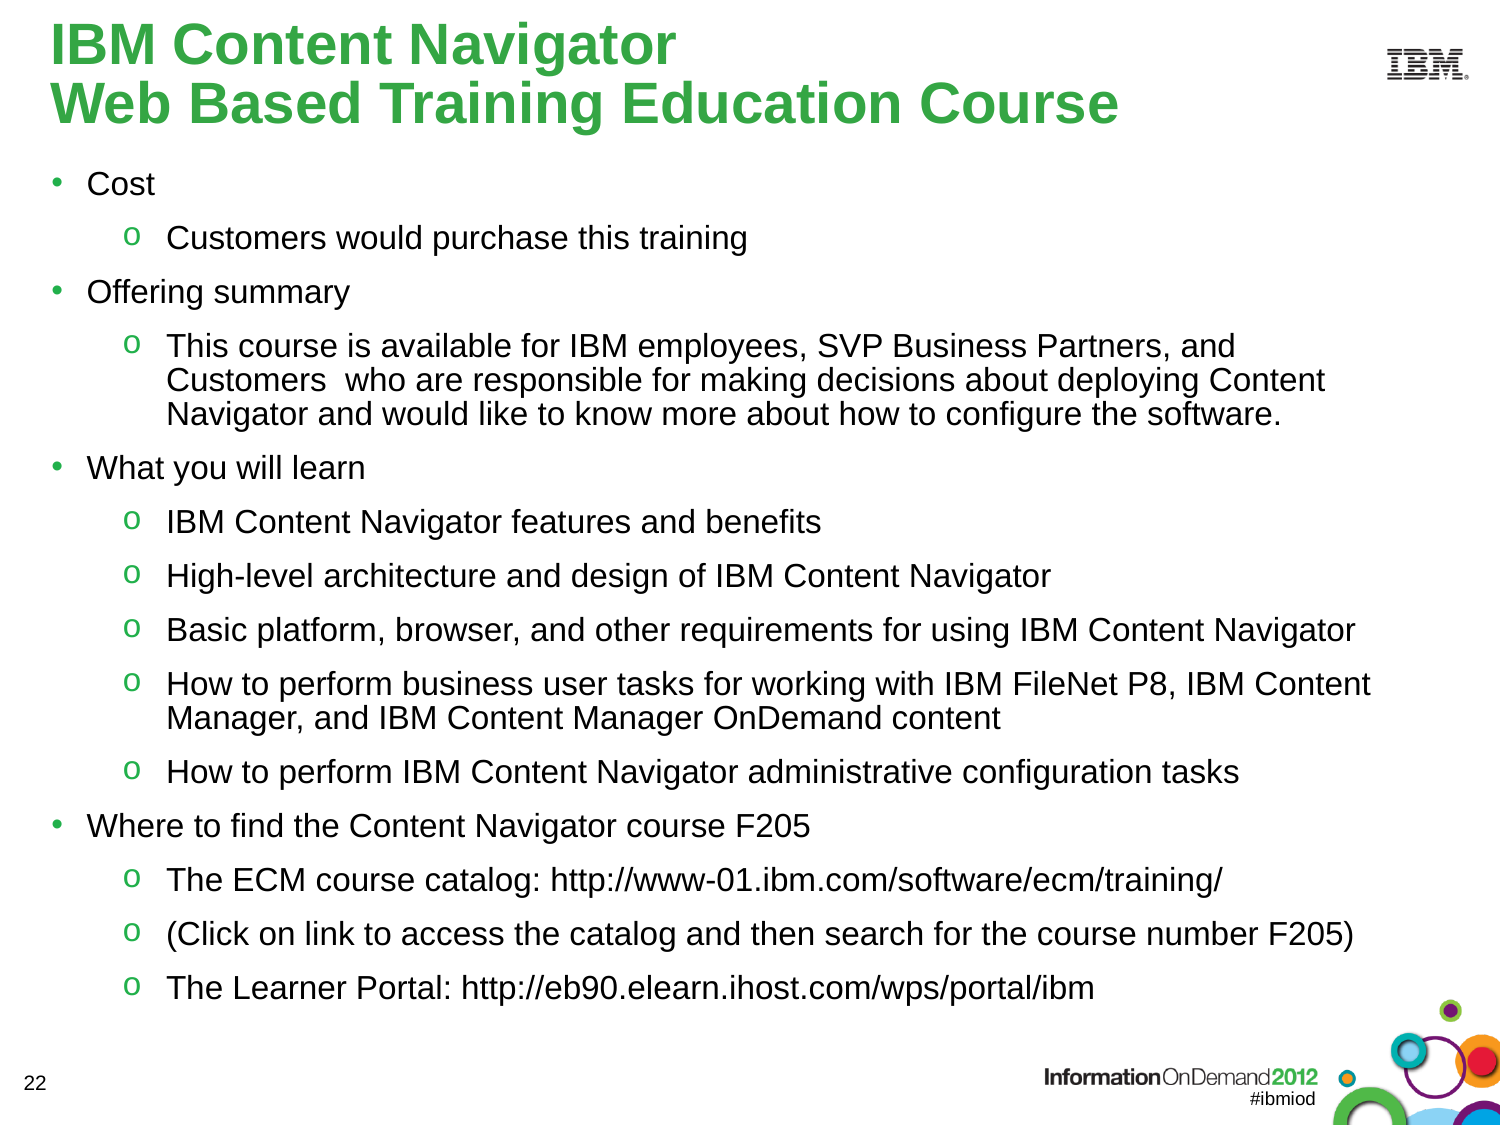

# IBM Content Navigator Web Based Training Education Course
Cost
Customers would purchase this training
Offering summary
This course is available for IBM employees, SVP Business Partners, and Customers  who are responsible for making decisions about deploying Content Navigator and would like to know more about how to configure the software.
What you will learn
IBM Content Navigator features and benefits
High-level architecture and design of IBM Content Navigator
Basic platform, browser, and other requirements for using IBM Content Navigator
How to perform business user tasks for working with IBM FileNet P8, IBM Content Manager, and IBM Content Manager OnDemand content
How to perform IBM Content Navigator administrative configuration tasks
Where to find the Content Navigator course F205
The ECM course catalog: http://www-01.ibm.com/software/ecm/training/
(Click on link to access the catalog and then search for the course number F205)
The Learner Portal: http://eb90.elearn.ihost.com/wps/portal/ibm
22